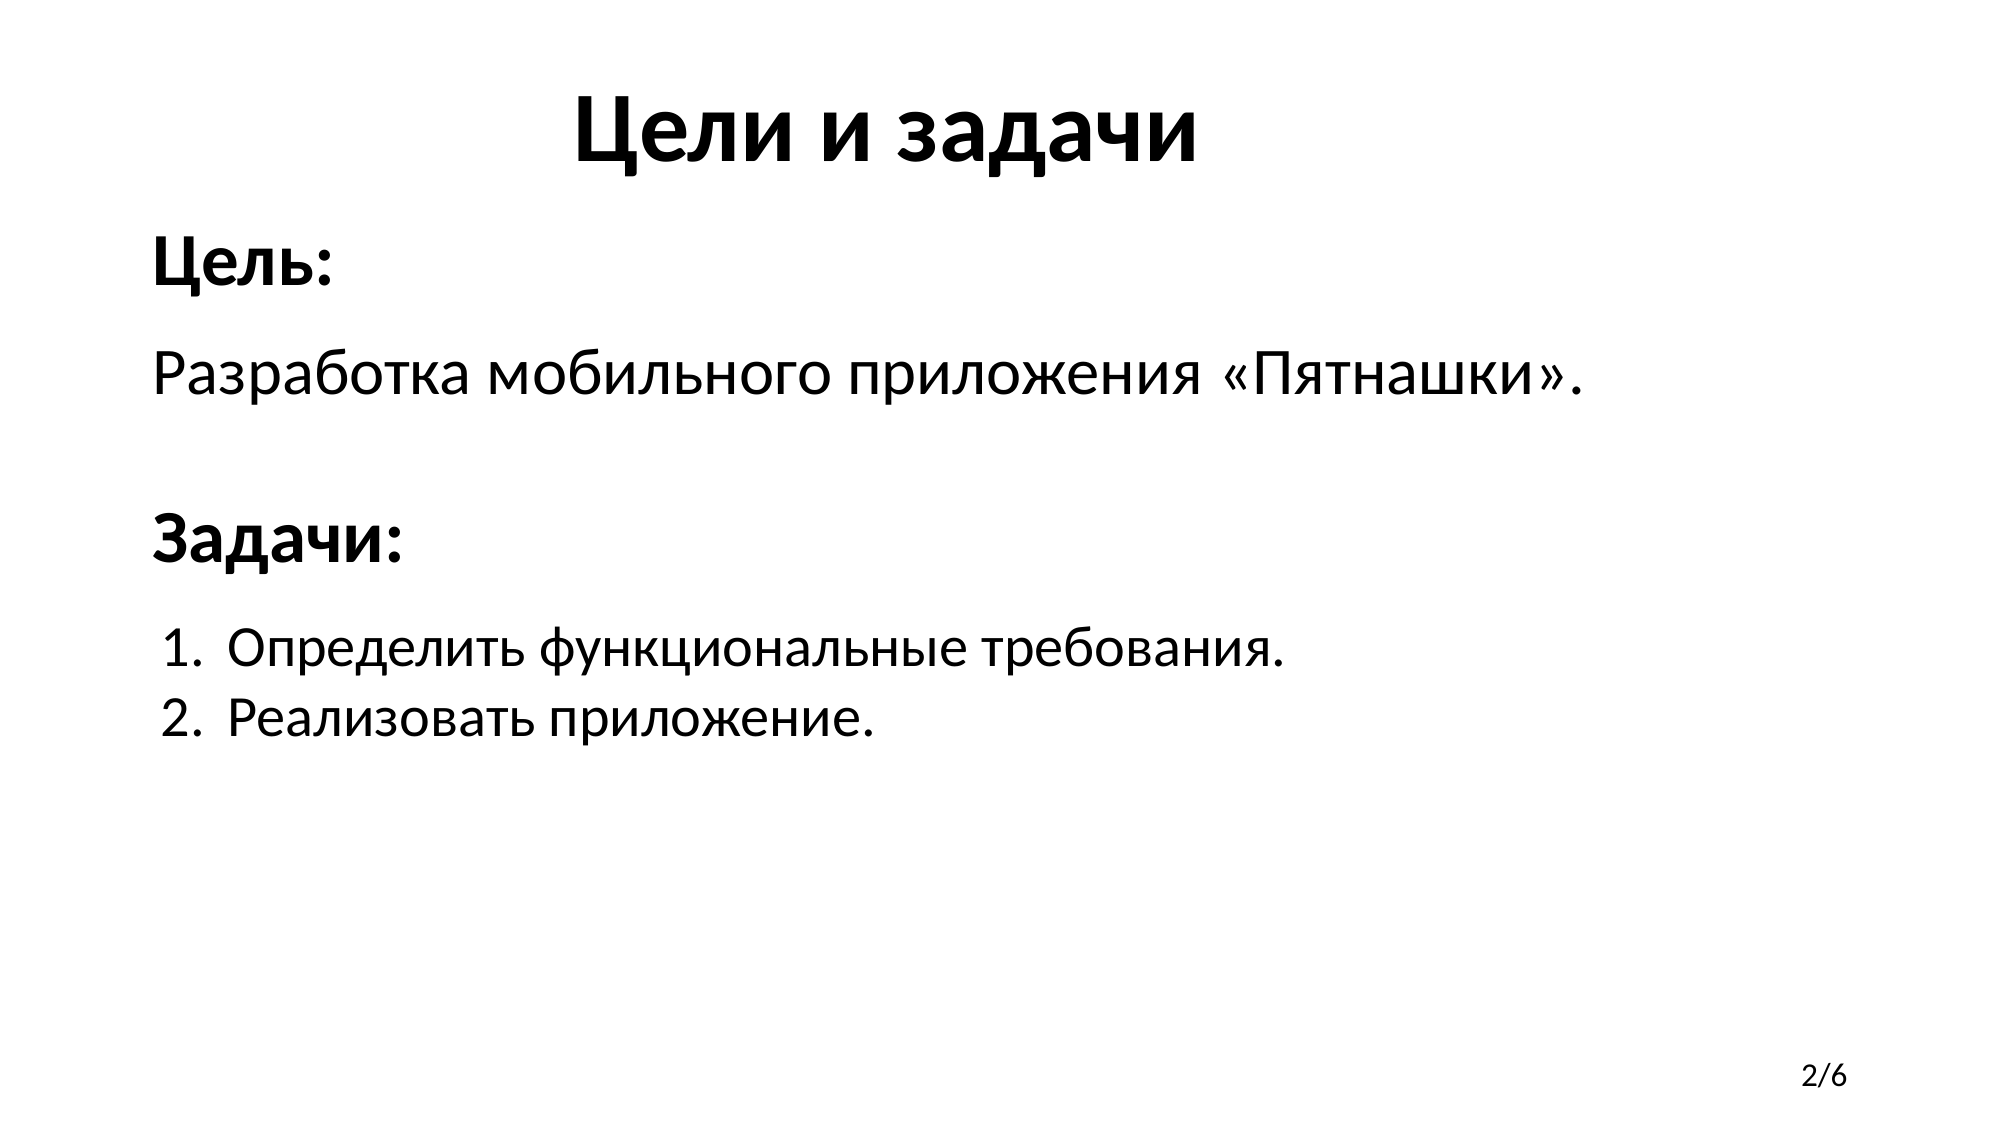

Цели и задачи
# Цель:
Разработка мобильного приложения «Пятнашки».
Задачи:
Определить функциональные требования.
Реализовать приложение.
2/6